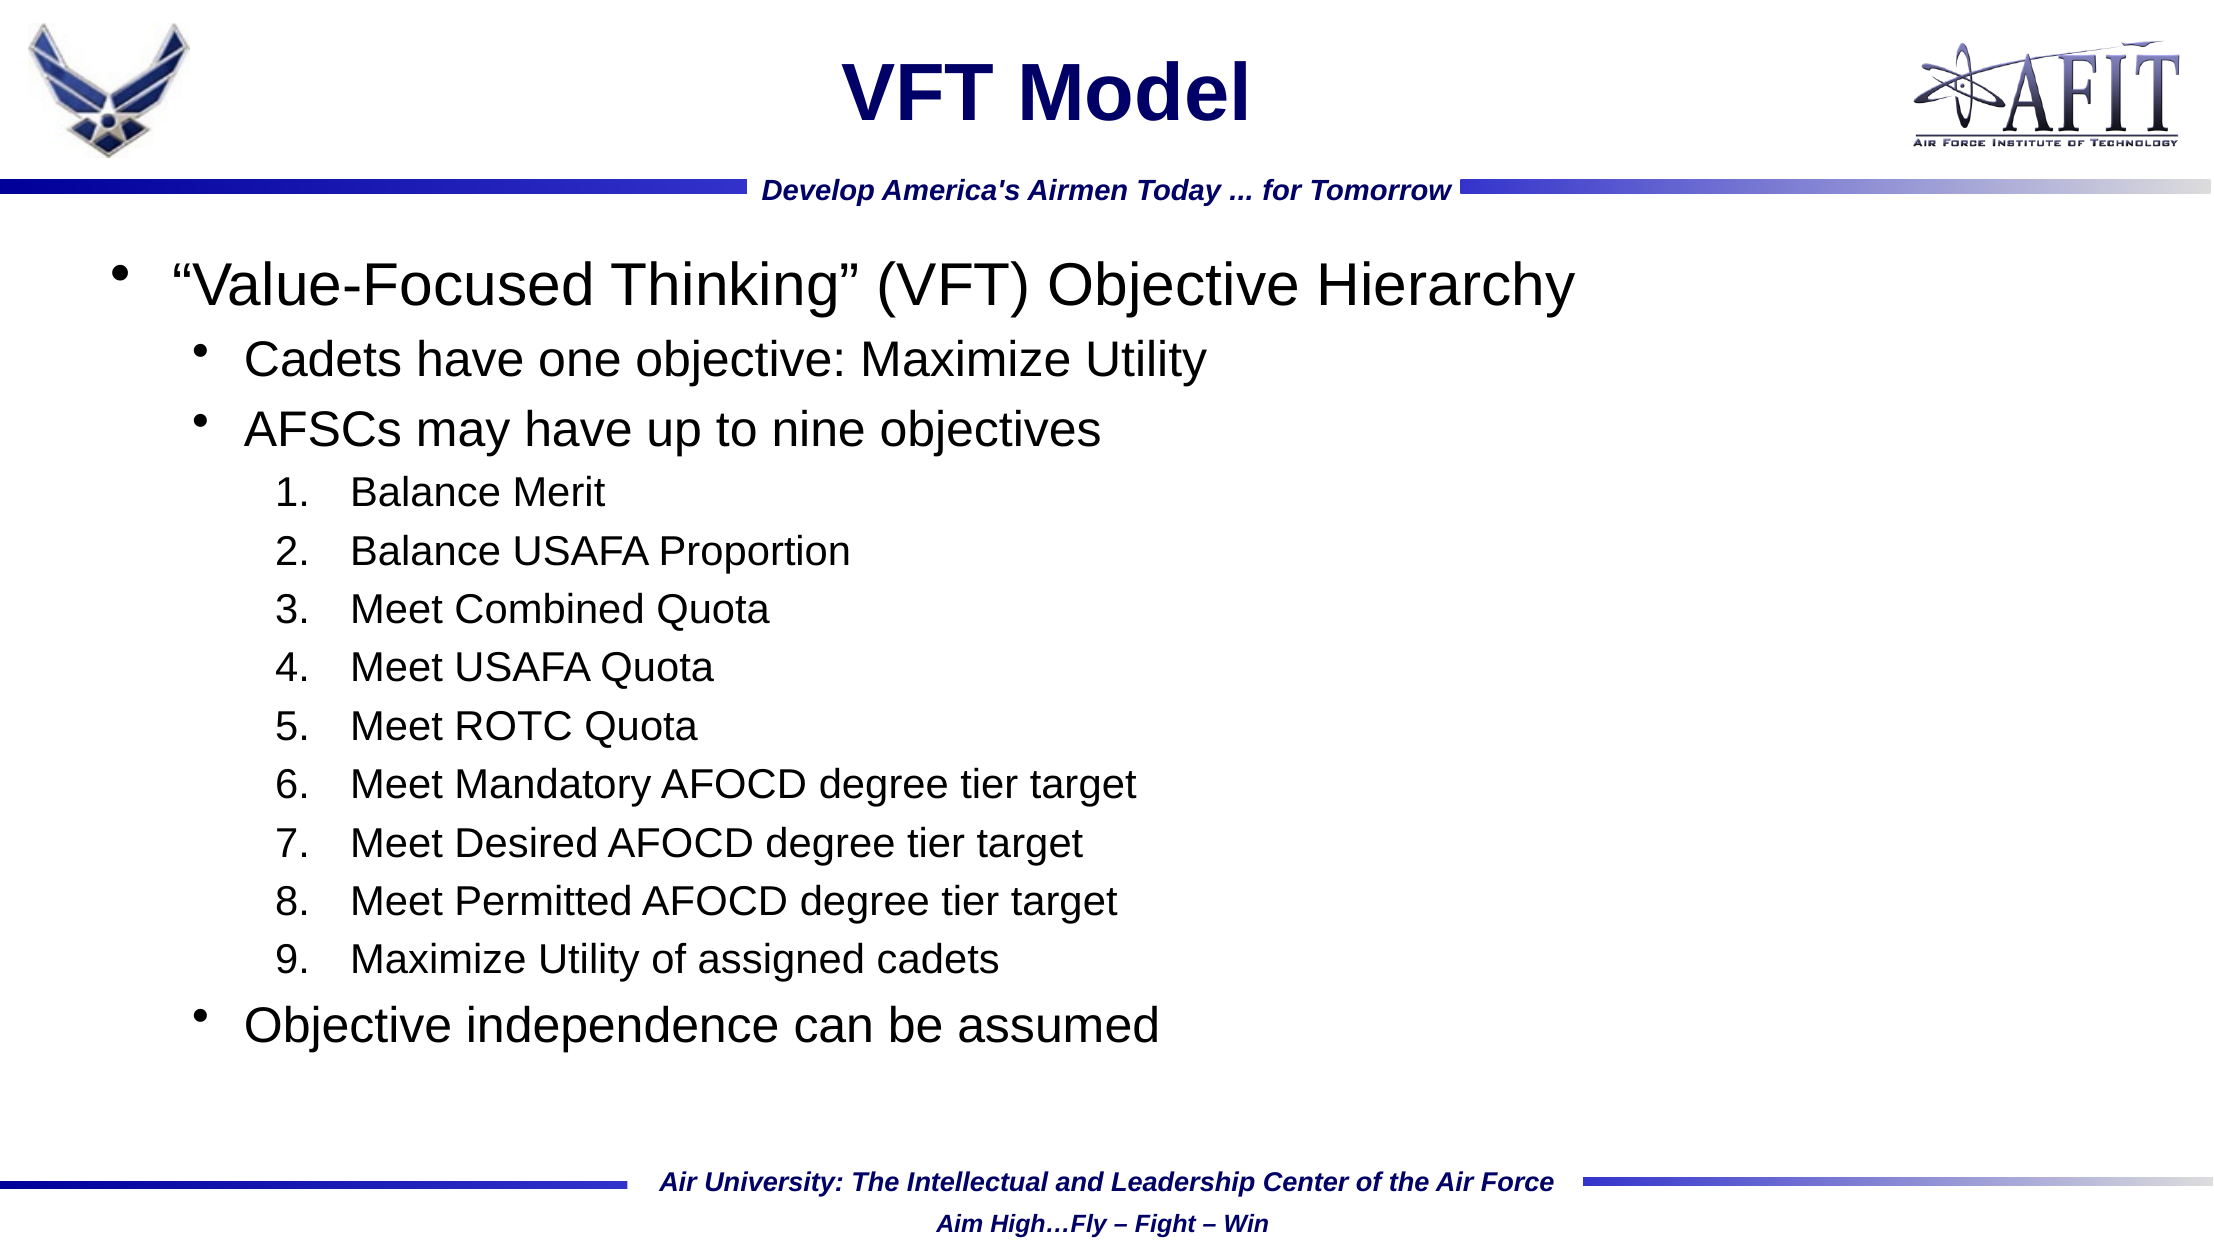

# VFT Model

“Value-Focused Thinking” (VFT) Objective Hierarchy
Cadets have one objective: Maximize Utility
AFSCs may have up to nine objectives
Balance Merit
Balance USAFA Proportion
Meet Combined Quota
Meet USAFA Quota
Meet ROTC Quota
Meet Mandatory AFOCD degree tier target
Meet Desired AFOCD degree tier target
Meet Permitted AFOCD degree tier target
Maximize Utility of assigned cadets
Objective independence can be assumed